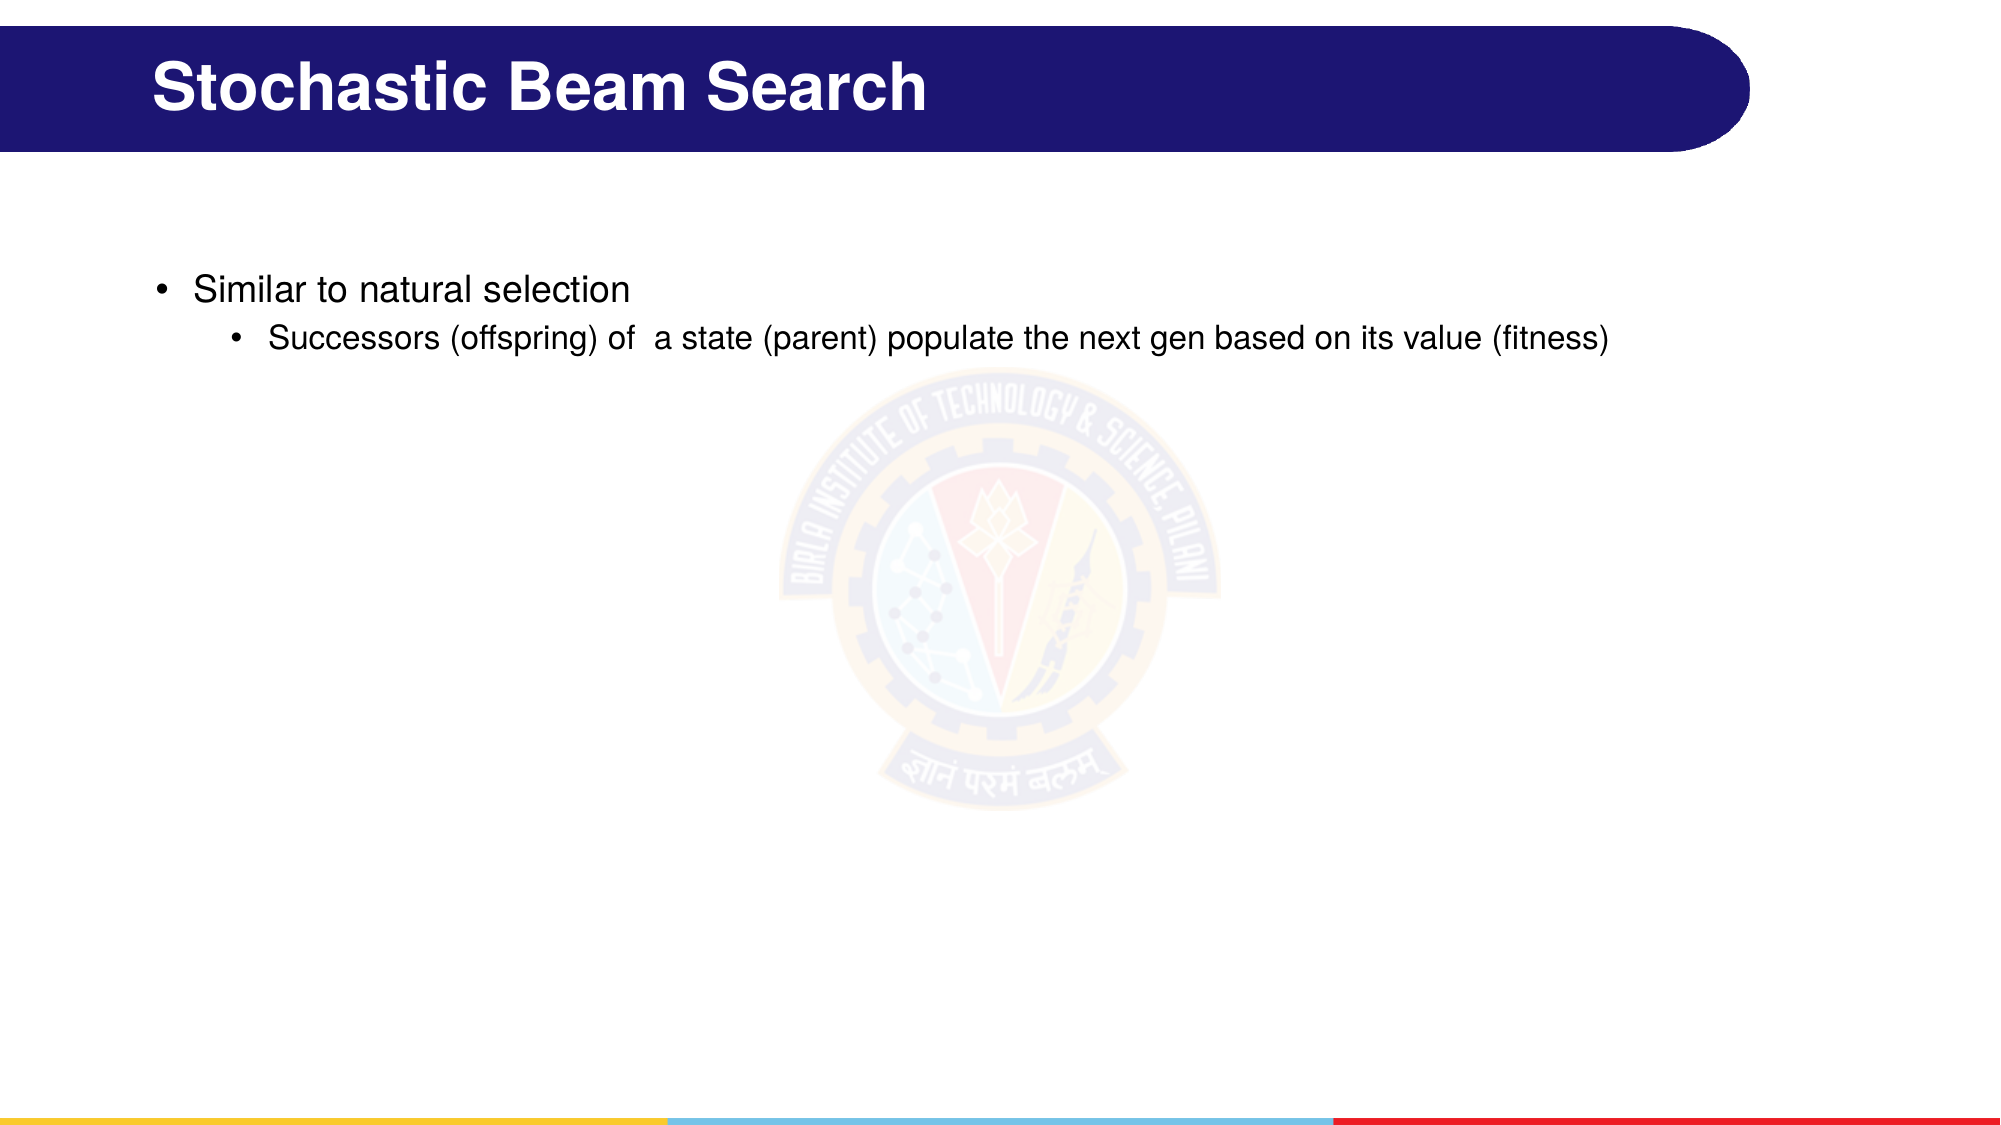

# Stochastic Beam Search

Similar to natural selection
Successors (offspring) of  a state (parent) populate the next gen based on its value (fitness)